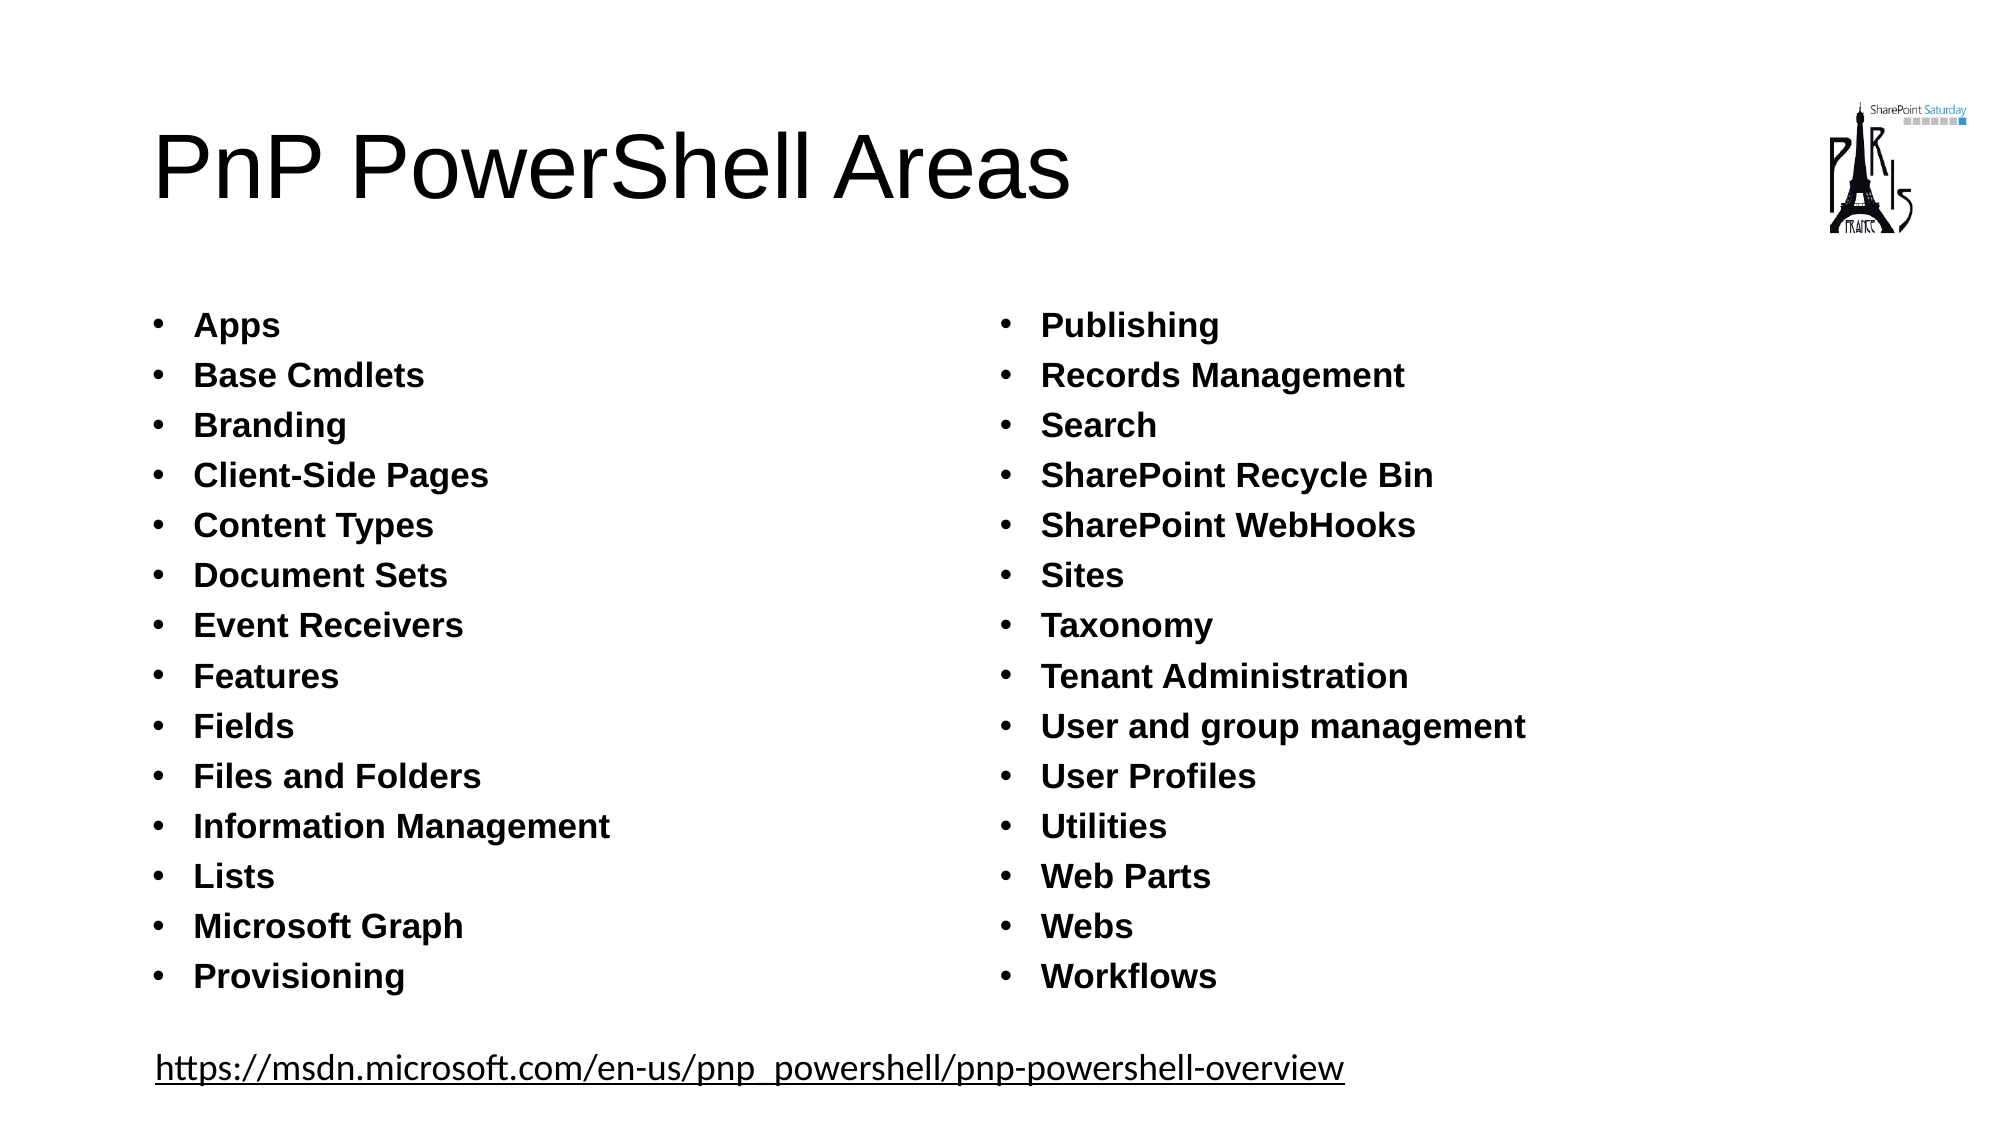

# PnP PowerShell Areas
Apps
Base Cmdlets
Branding
Client-Side Pages
Content Types
Document Sets
Event Receivers
Features
Fields
Files and Folders
Information Management
Lists
Microsoft Graph
Provisioning
Publishing
Records Management
Search
SharePoint Recycle Bin
SharePoint WebHooks
Sites
Taxonomy
Tenant Administration
User and group management
User Profiles
Utilities
Web Parts
Webs
Workflows
https://msdn.microsoft.com/en-us/pnp_powershell/pnp-powershell-overview